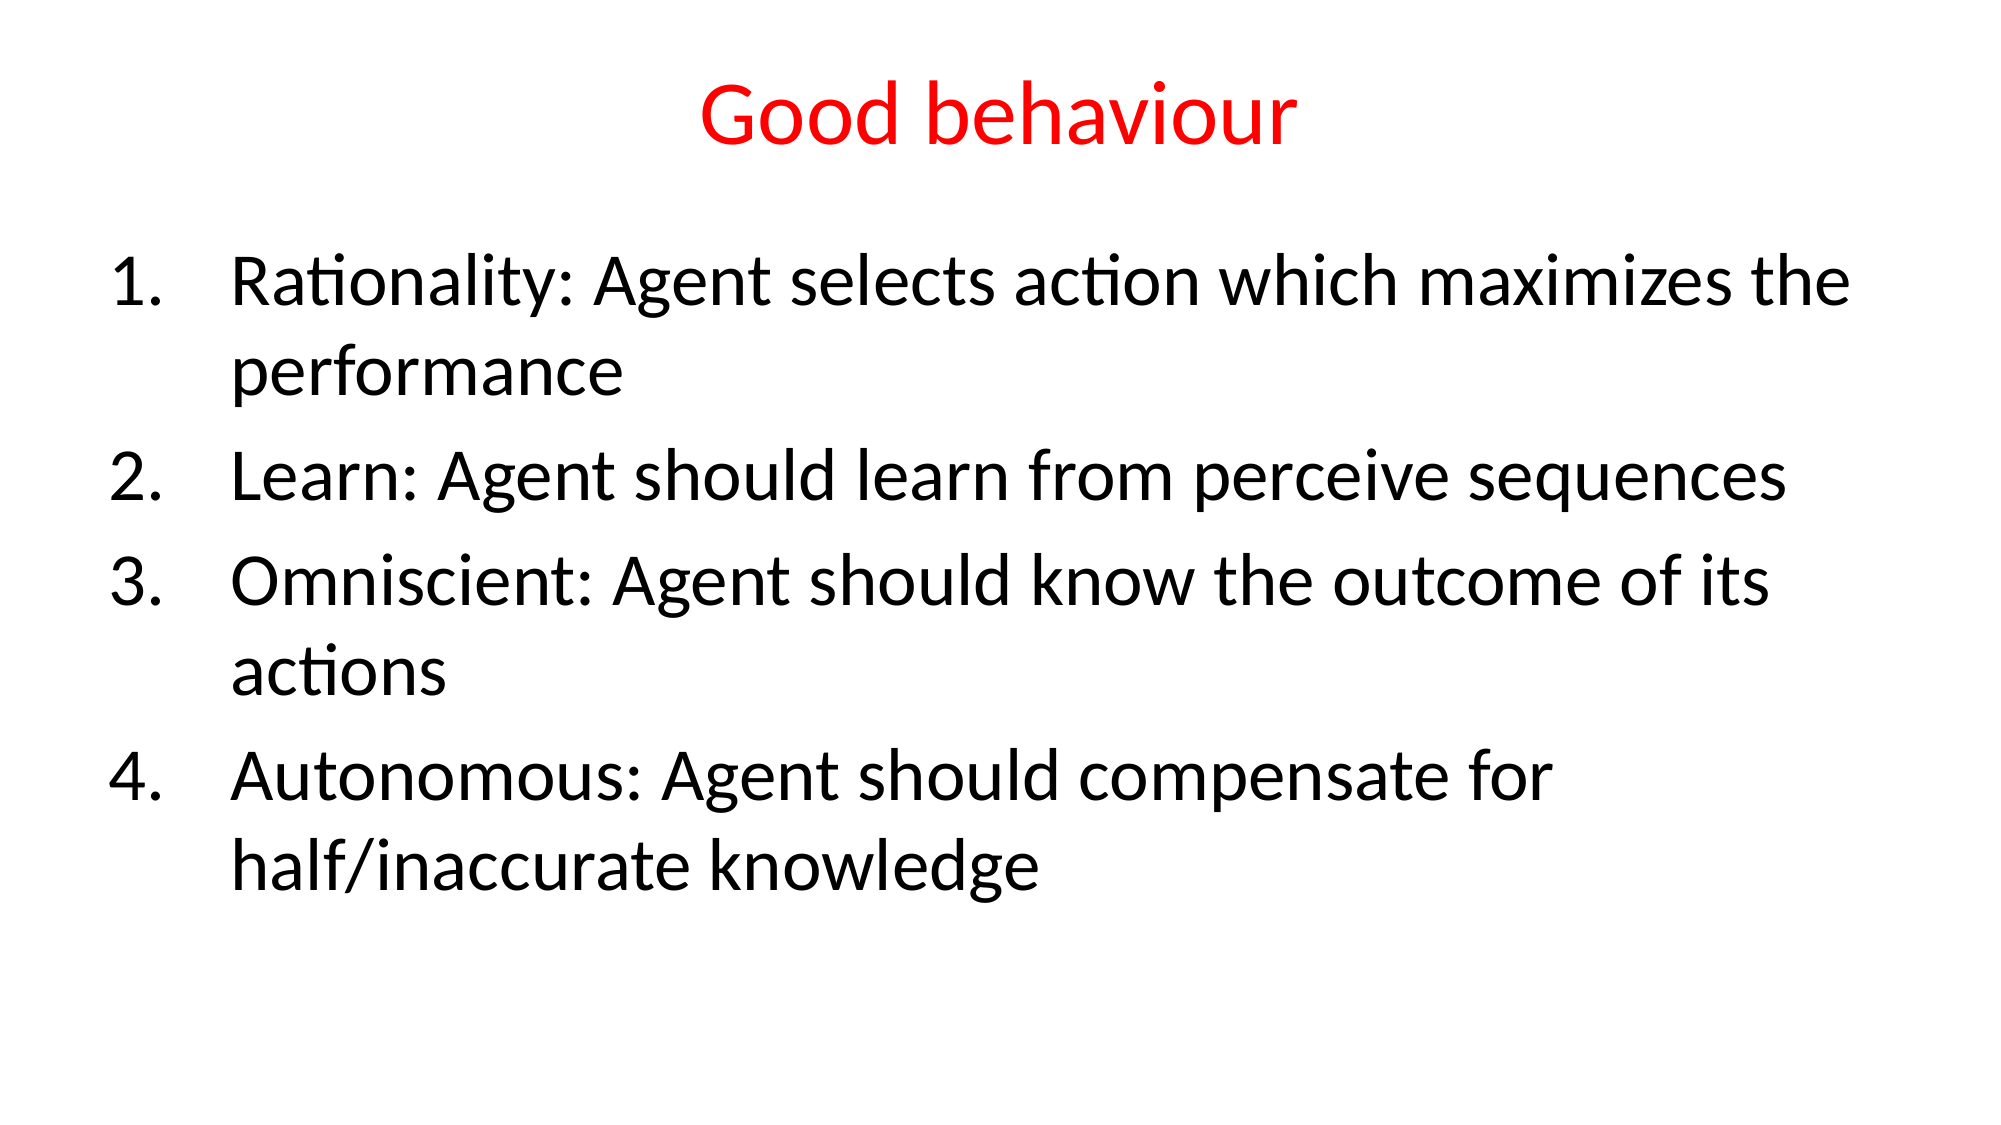

Good behaviour
Rationality: Agent selects action which maximizes the performance
Learn: Agent should learn from perceive sequences
Omniscient: Agent should know the outcome of its actions
Autonomous: Agent should compensate for half/inaccurate knowledge